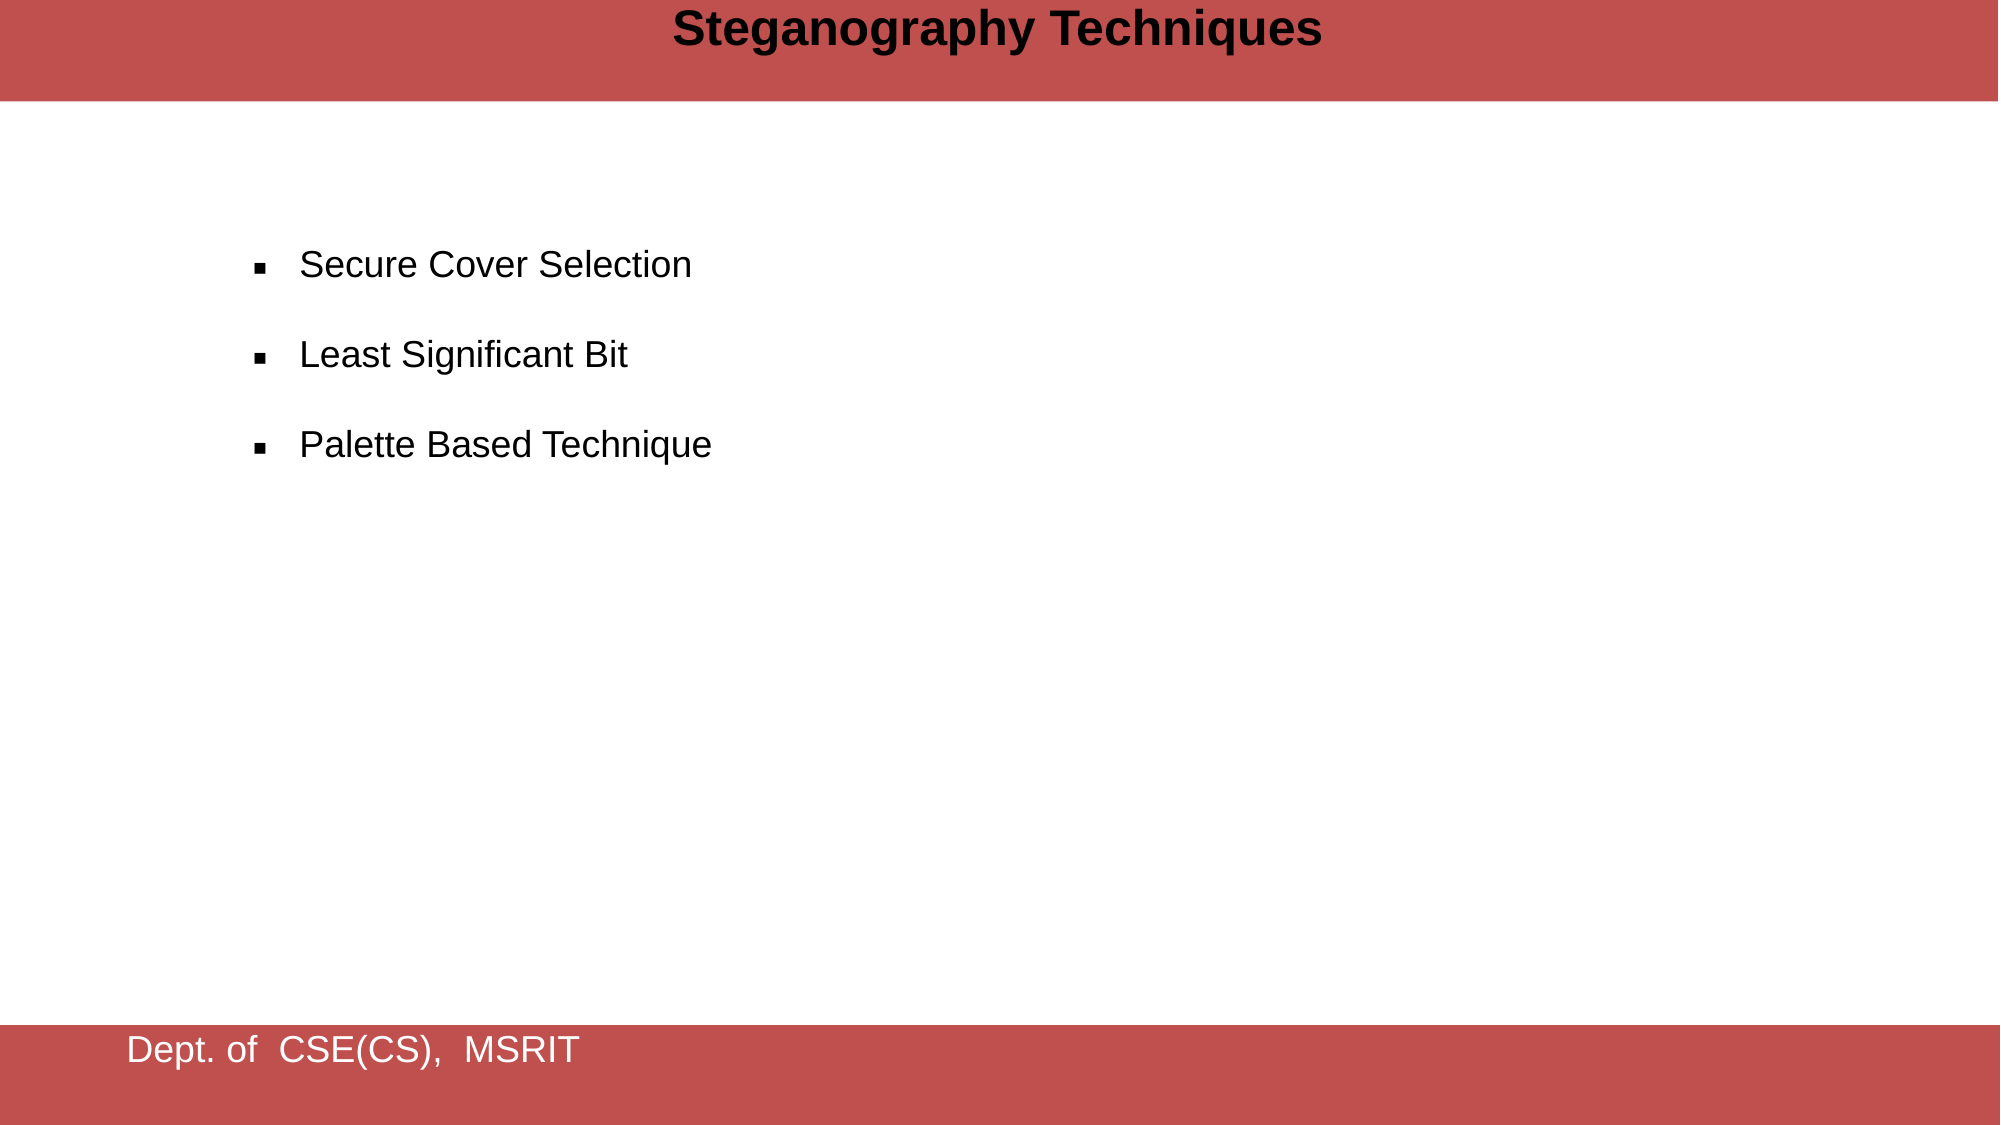

Steganography Techniques

Secure Cover Selection
Least Significant Bit
Palette Based Technique

Dept. of  CSE(CS),  MSRIT